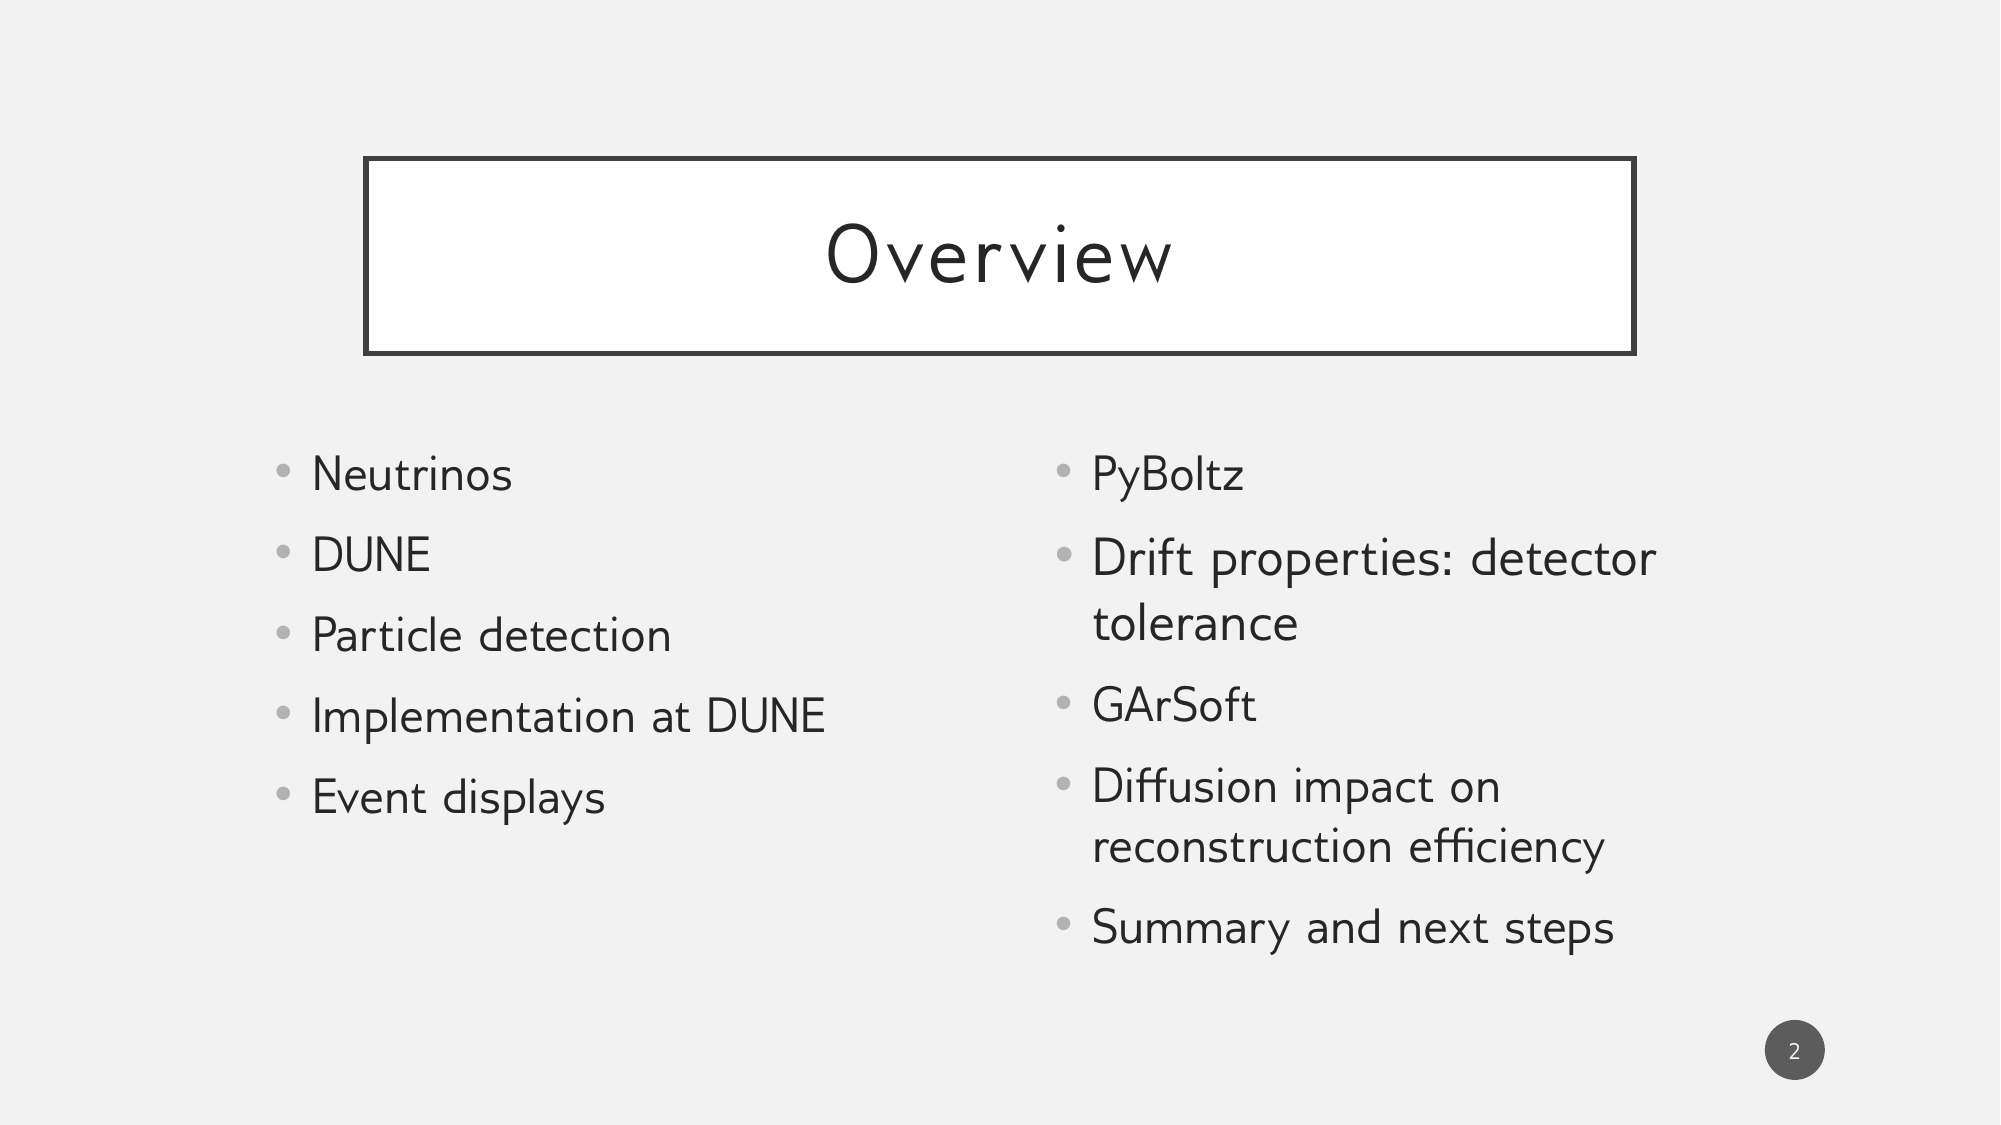

# Overview
Neutrinos
DUNE
Particle detection
Implementation at DUNE
Event displays
PyBoltz
Drift properties: detector tolerance
GArSoft
Diffusion impact on reconstruction efficiency
Summary and next steps
2